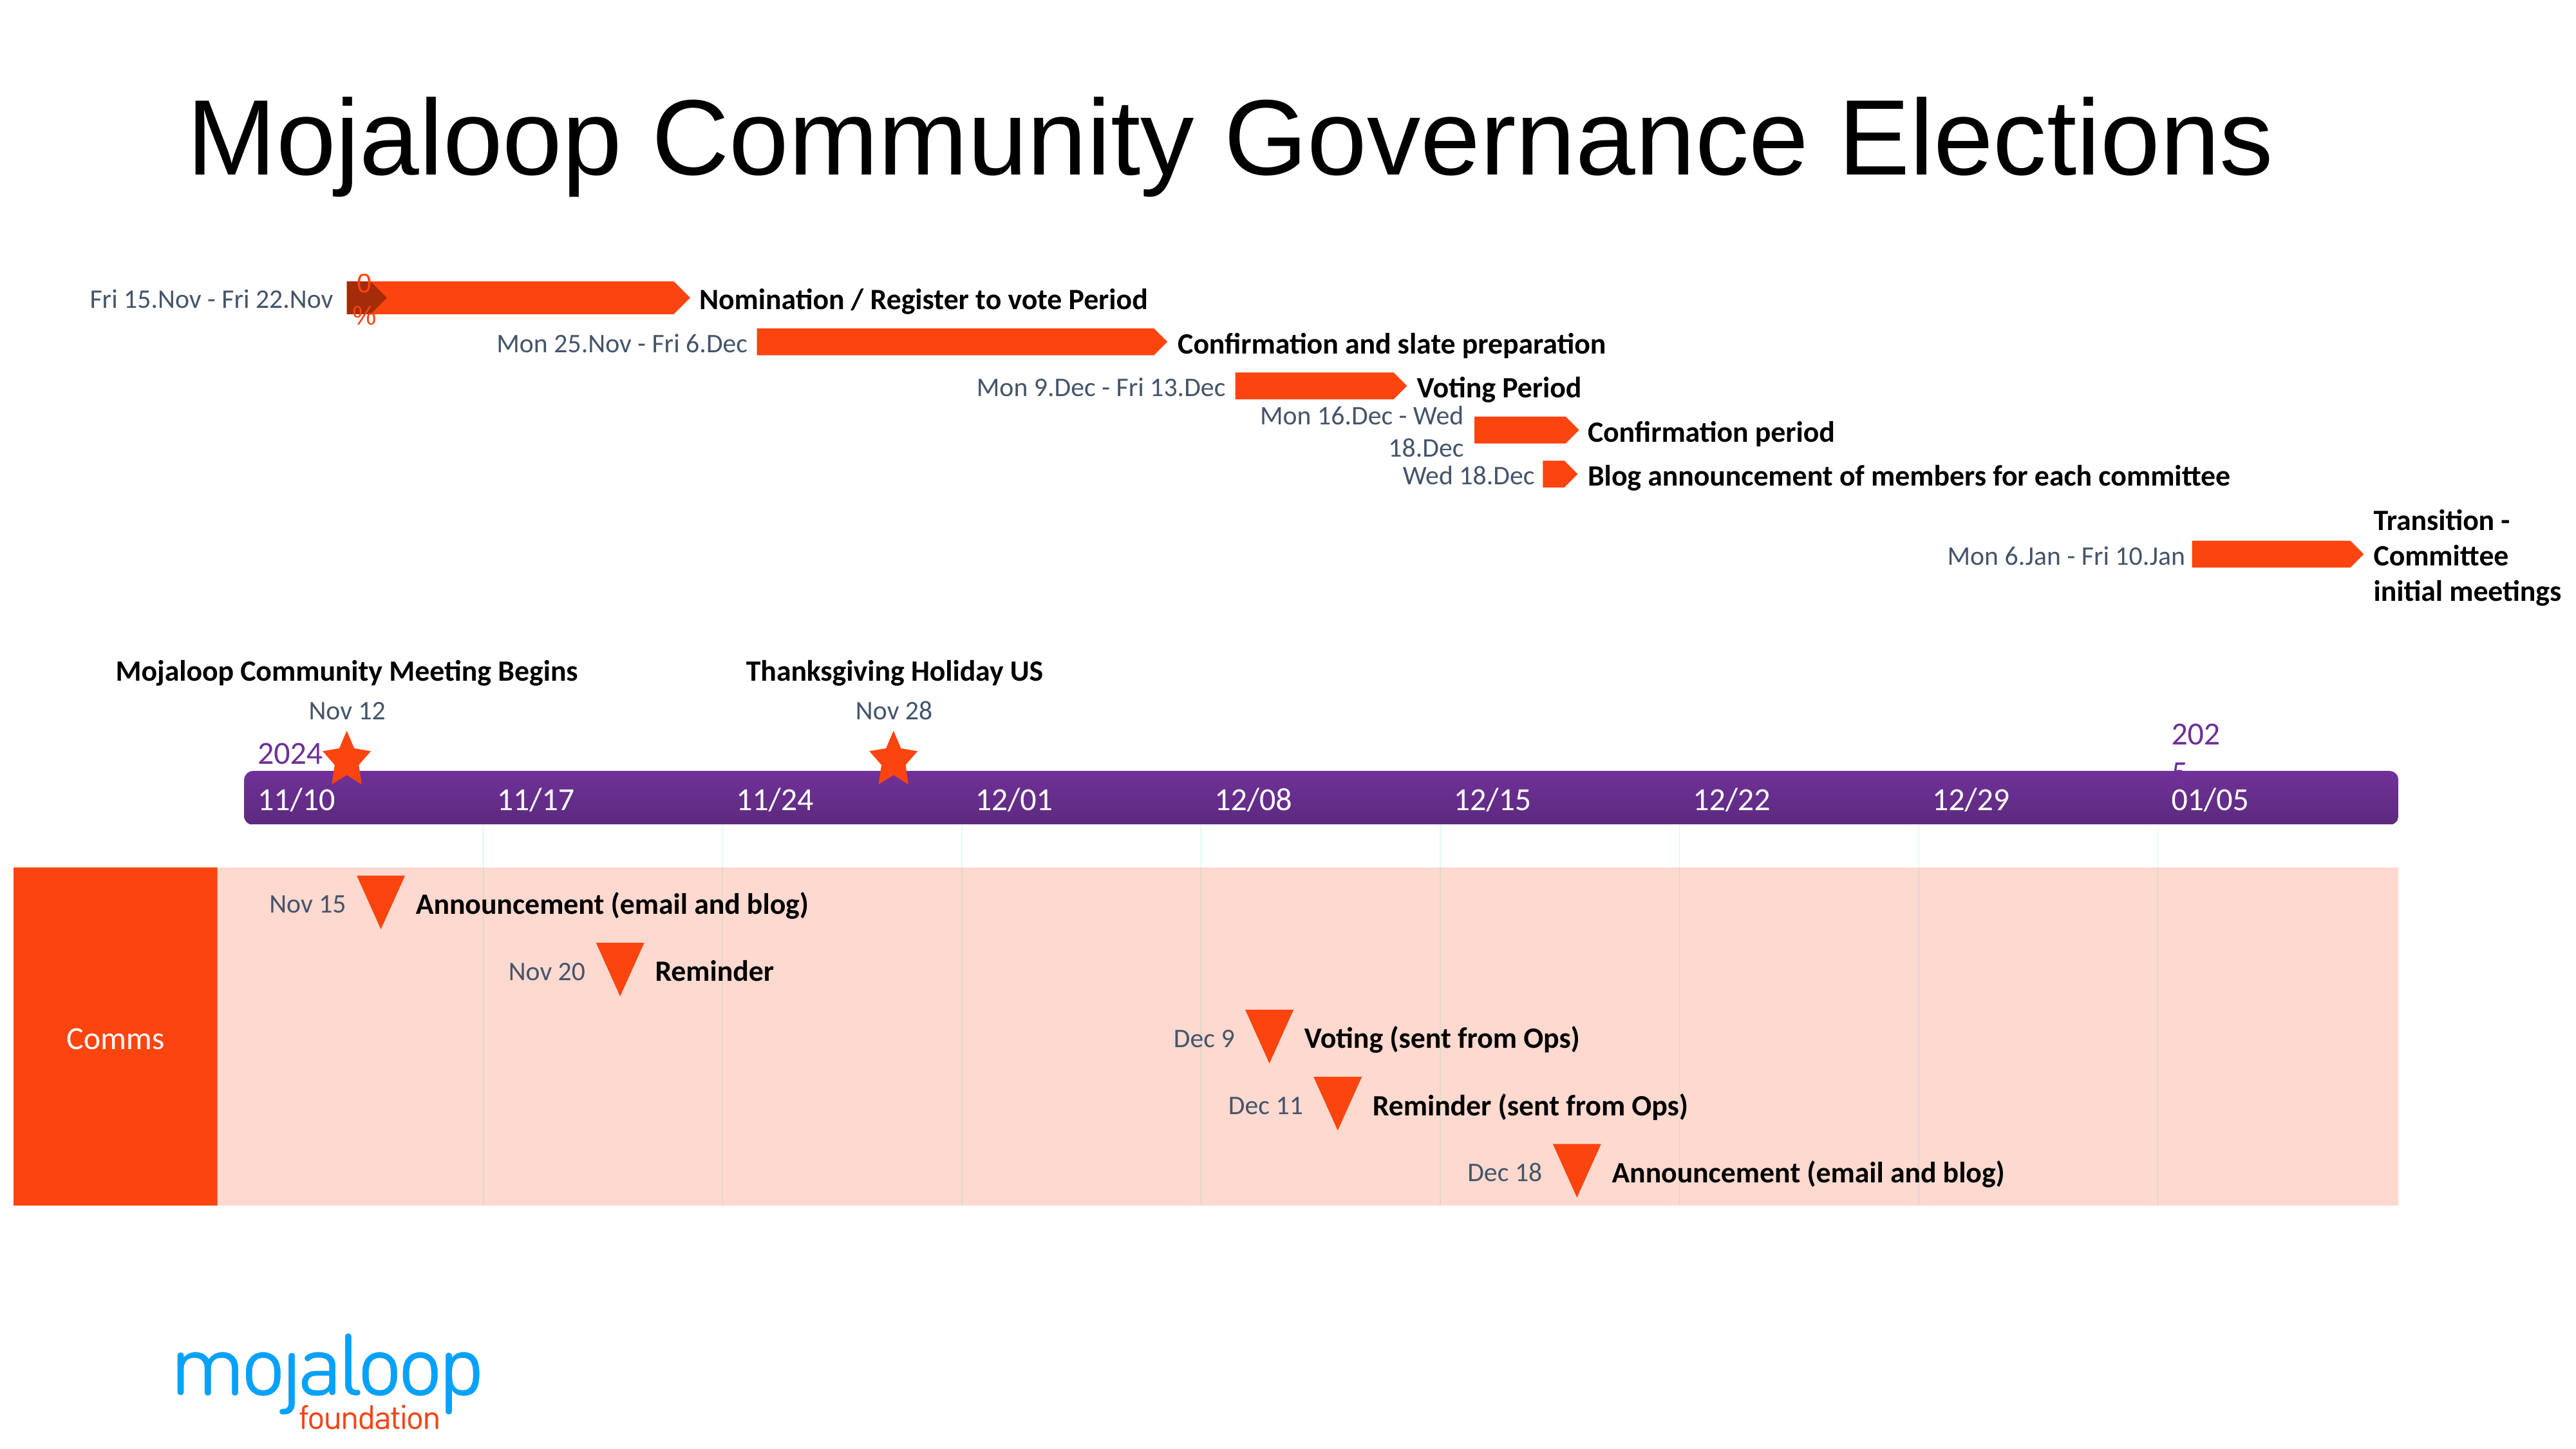

Mojaloop Community Governance Elections
0%
Nomination / Register to vote Period

Fri 15.Nov - Fri 22.Nov
Confirmation and slate preparation
Mon 25.Nov - Fri 6.Dec

Voting Period
Mon 9.Dec - Fri 13.Dec

Confirmation period
Mon 16.Dec - Wed 18.Dec

Blog announcement of members for each committee
Wed 18.Dec

Transition - Committee initial meetings
Mon 6.Jan - Fri 10.Jan

Mojaloop Community Meeting Begins
Thanksgiving Holiday US
Nov 12
Nov 28

2024
2025

11/10
11/17
11/24
12/01
12/08
12/15
12/22
12/29
01/05

Announcement (email and blog)
Nov 15

Reminder
Nov 20

Comms
Voting (sent from Ops)
Dec 9

Reminder (sent from Ops)
Dec 11

Announcement (email and blog)
Dec 18